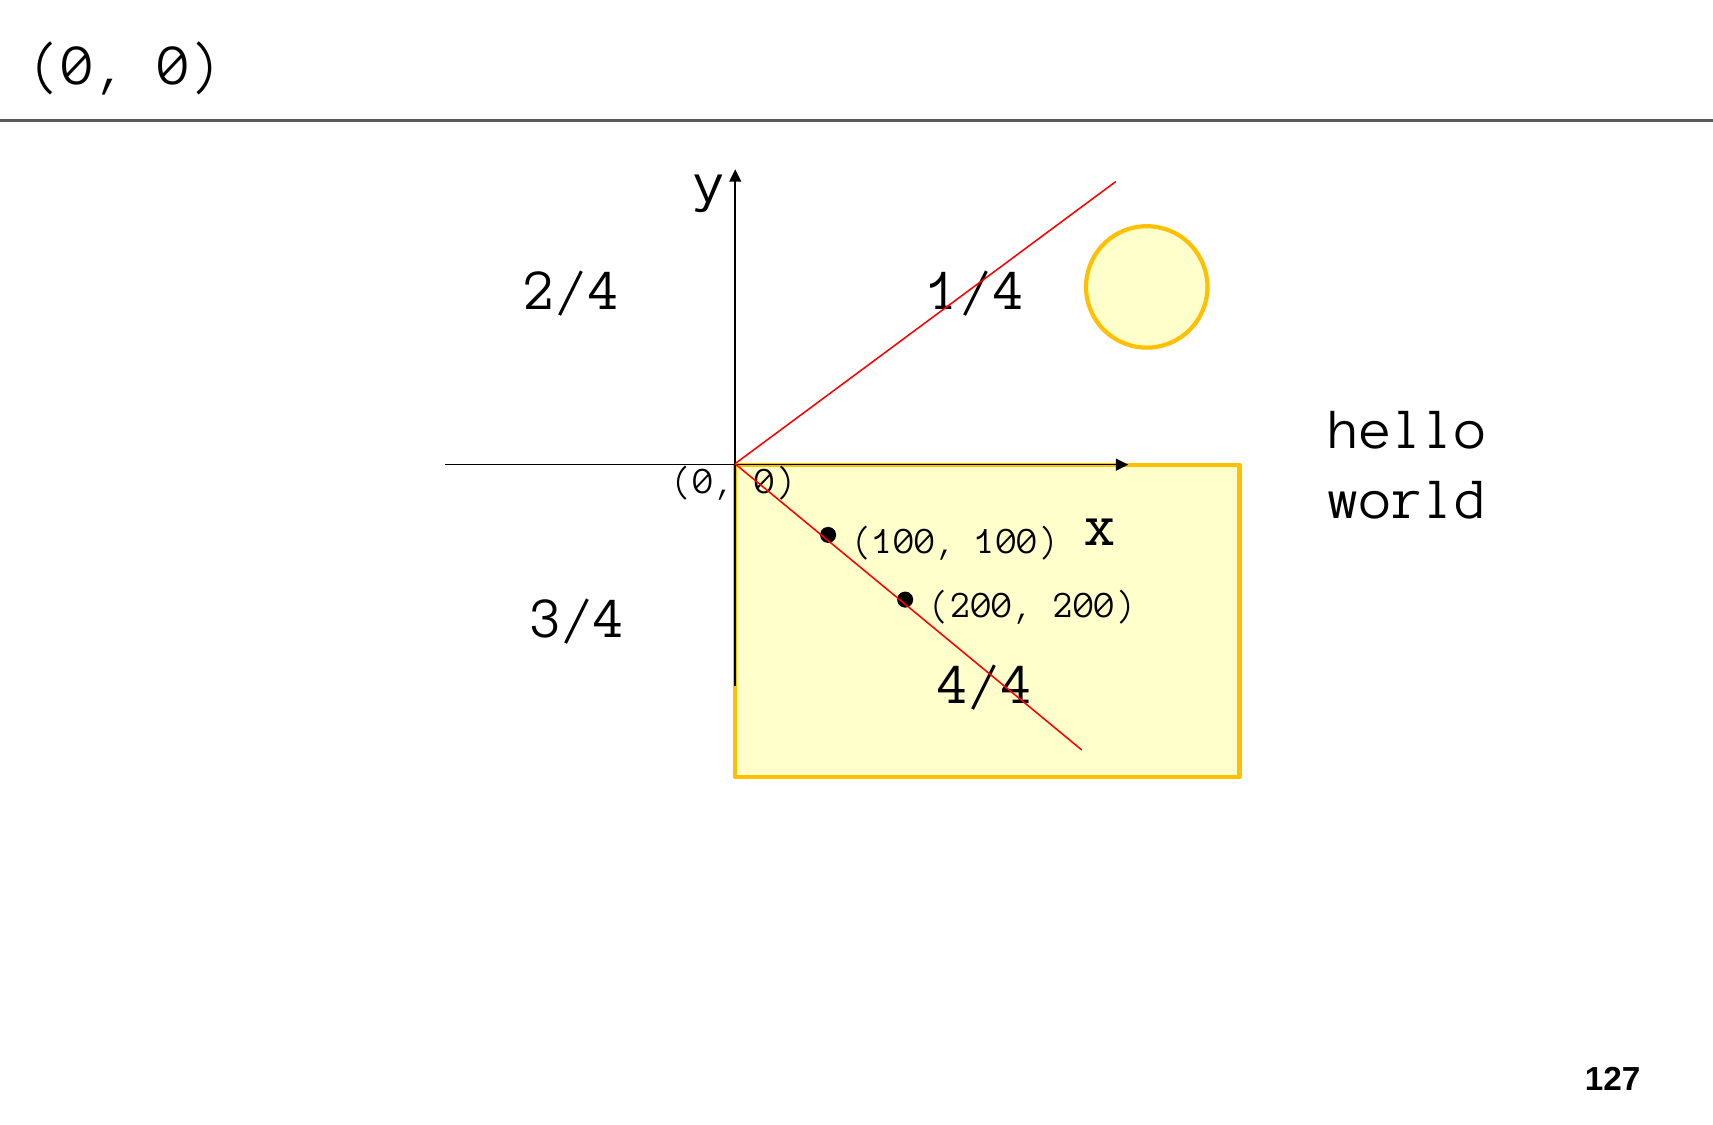

(0, 0)
y

2/4
1/4
hello
world
(0, 0)

x
(100, 100)

3/4
(200, 200)

4/4